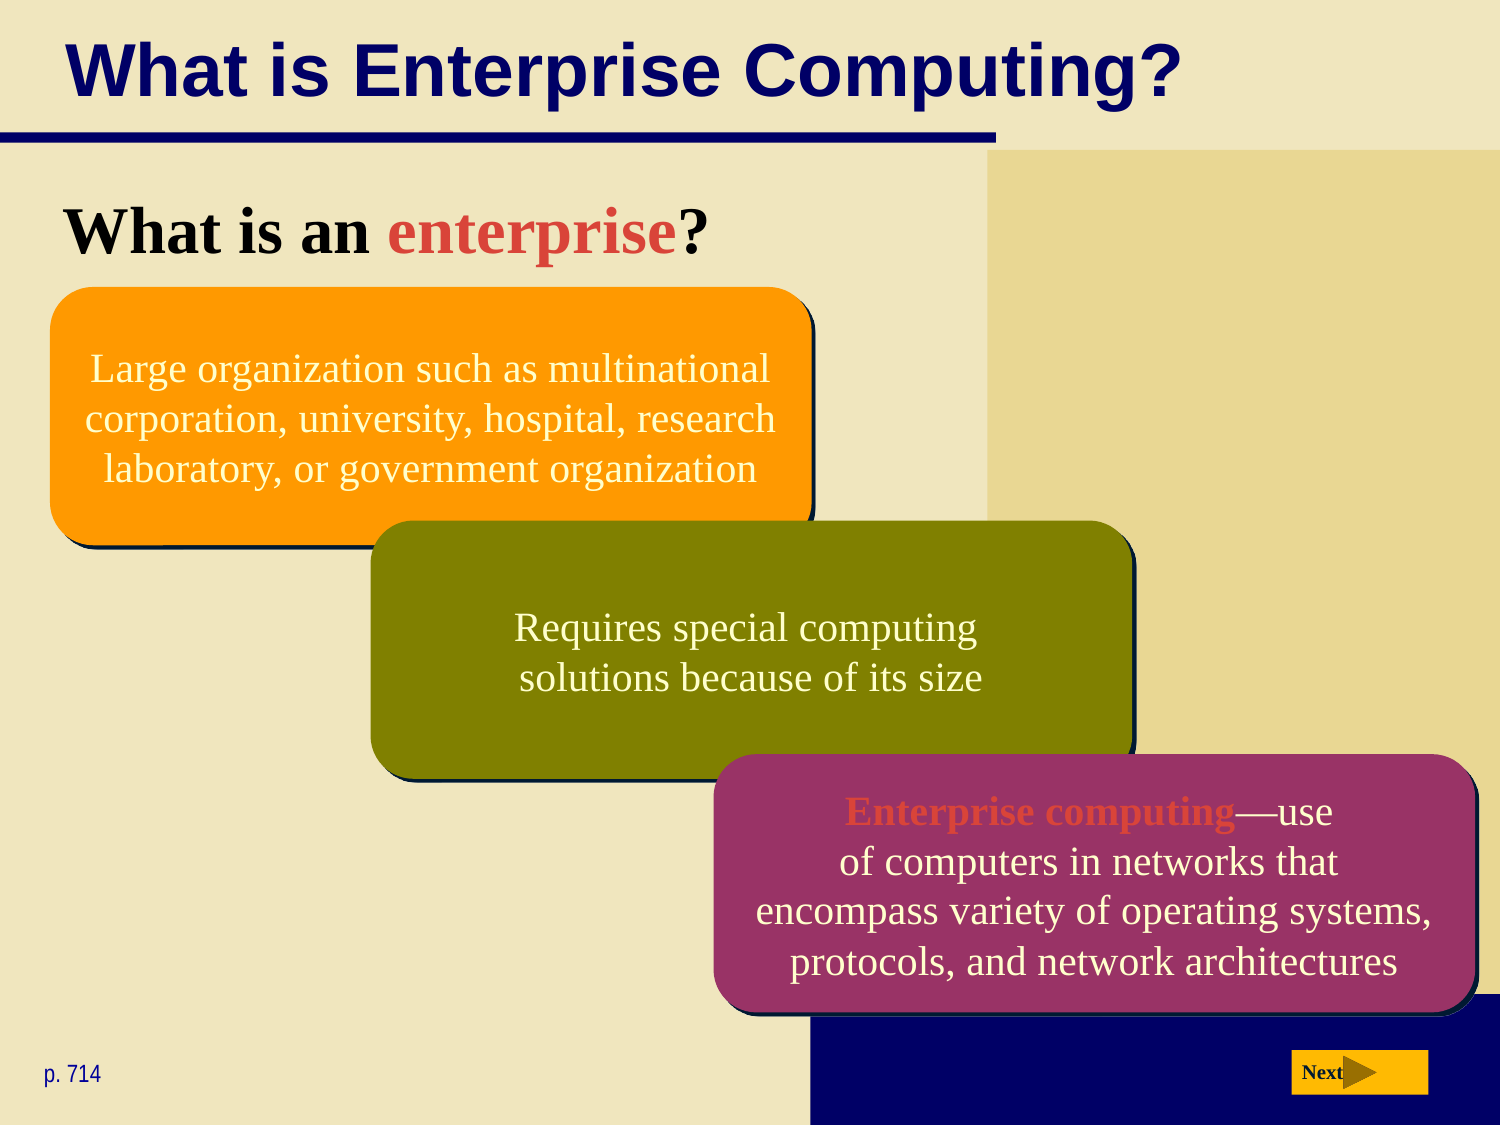

# What is Enterprise Computing?
What is an enterprise?
Large organization such as multinational corporation, university, hospital, research laboratory, or government organization
Requires special computing
solutions because of its size
Enterprise computing—use
of computers in networks that
encompass variety of operating systems, protocols, and network architectures
p. 714

Next